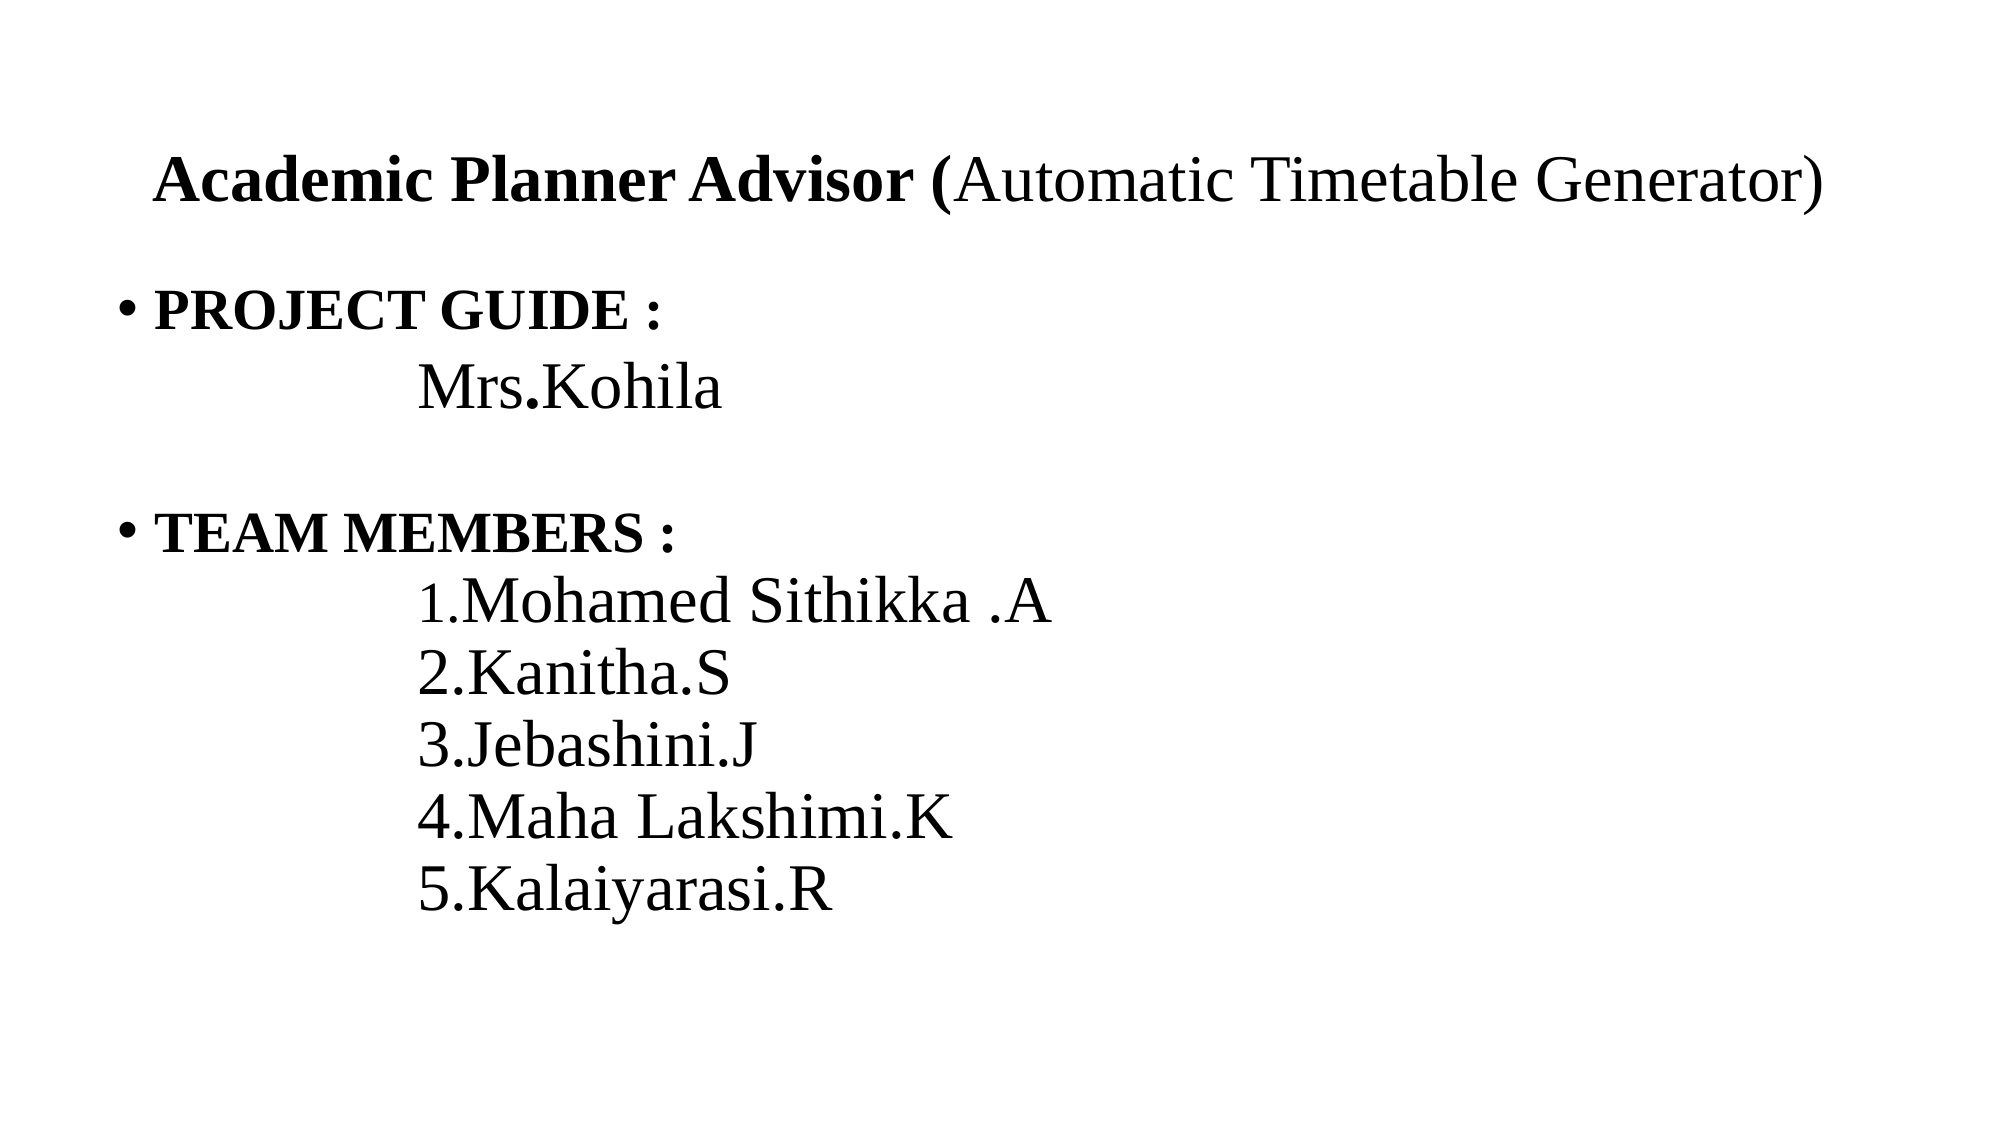

Academic Planner Advisor (Automatic Timetable Generator)

PROJECT GUIDE :
		Mrs.Kohila

TEAM MEMBERS :
		1.Mohamed Sithikka .A
2.Kanitha.S
3.Jebashini.J
4.Maha Lakshimi.K
5.Kalaiyarasi.R